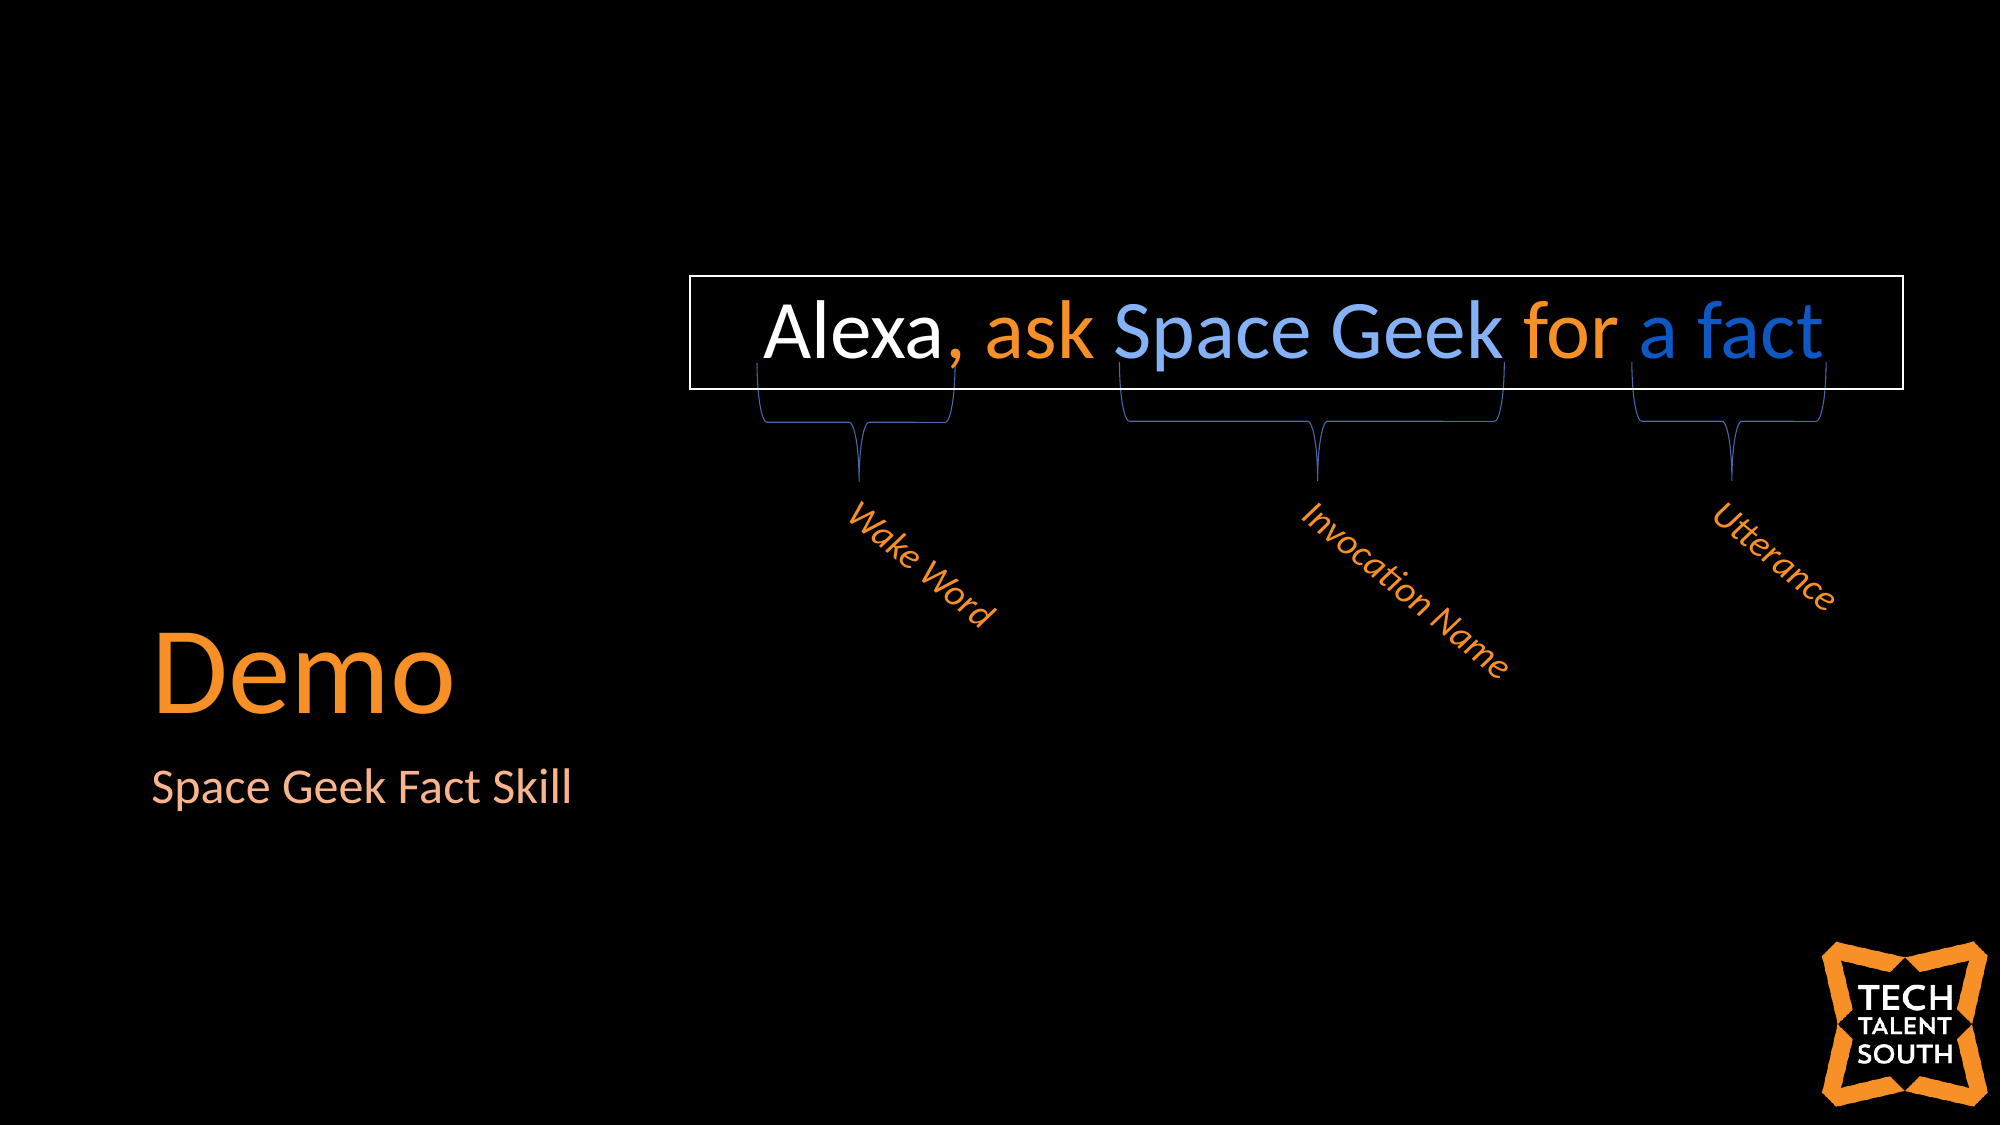

Alexa, ask Space Geek for a fact

# Demo

Utterance
Wake Word
Invocation Name
Space Geek Fact Skill